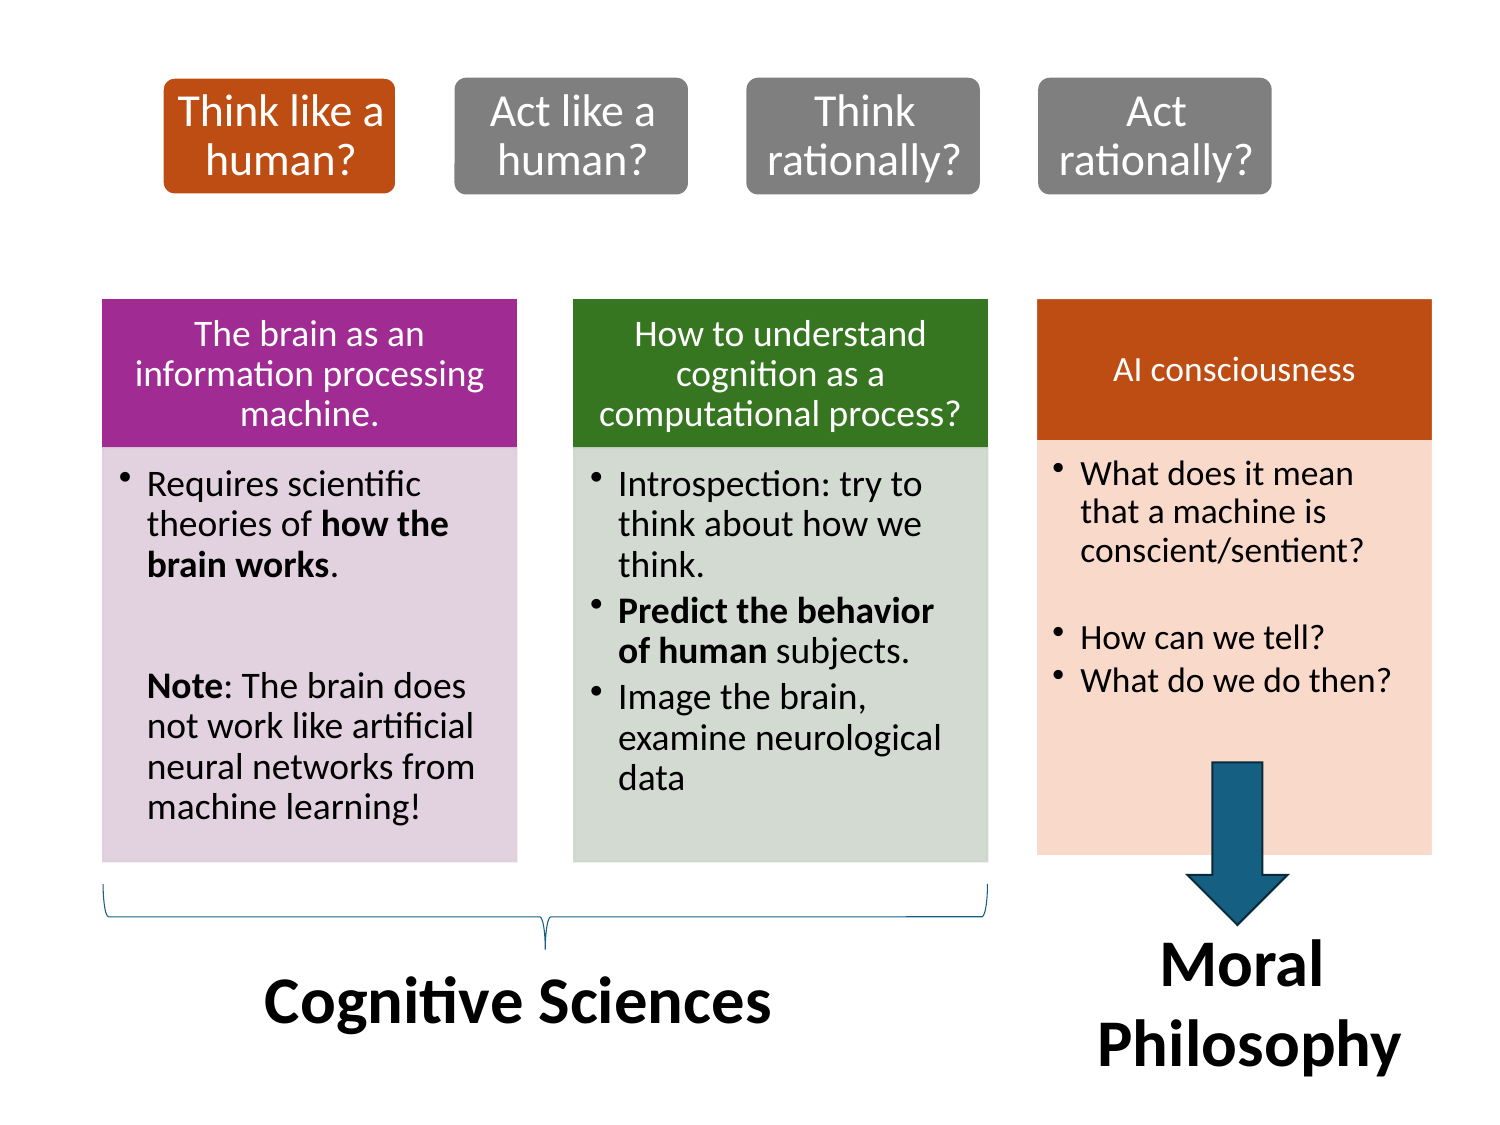

Think like a human?
Act like a human?
Think rationally?
Act rationally?
The brain as an information processing machine.
Requires scientific theories of how the brain works.
Note: The brain does not work like artificial neural networks from machine learning!
How to understand cognition as a computational process?
Introspection: try to think about how we think.
Predict the behavior of human subjects.
Image the brain, examine neurological data

AI consciousness

What does it mean that a machine is conscient/sentient?

How can we tell?
What do we do then?

Moral
Philosophy
# Cognitive Sciences